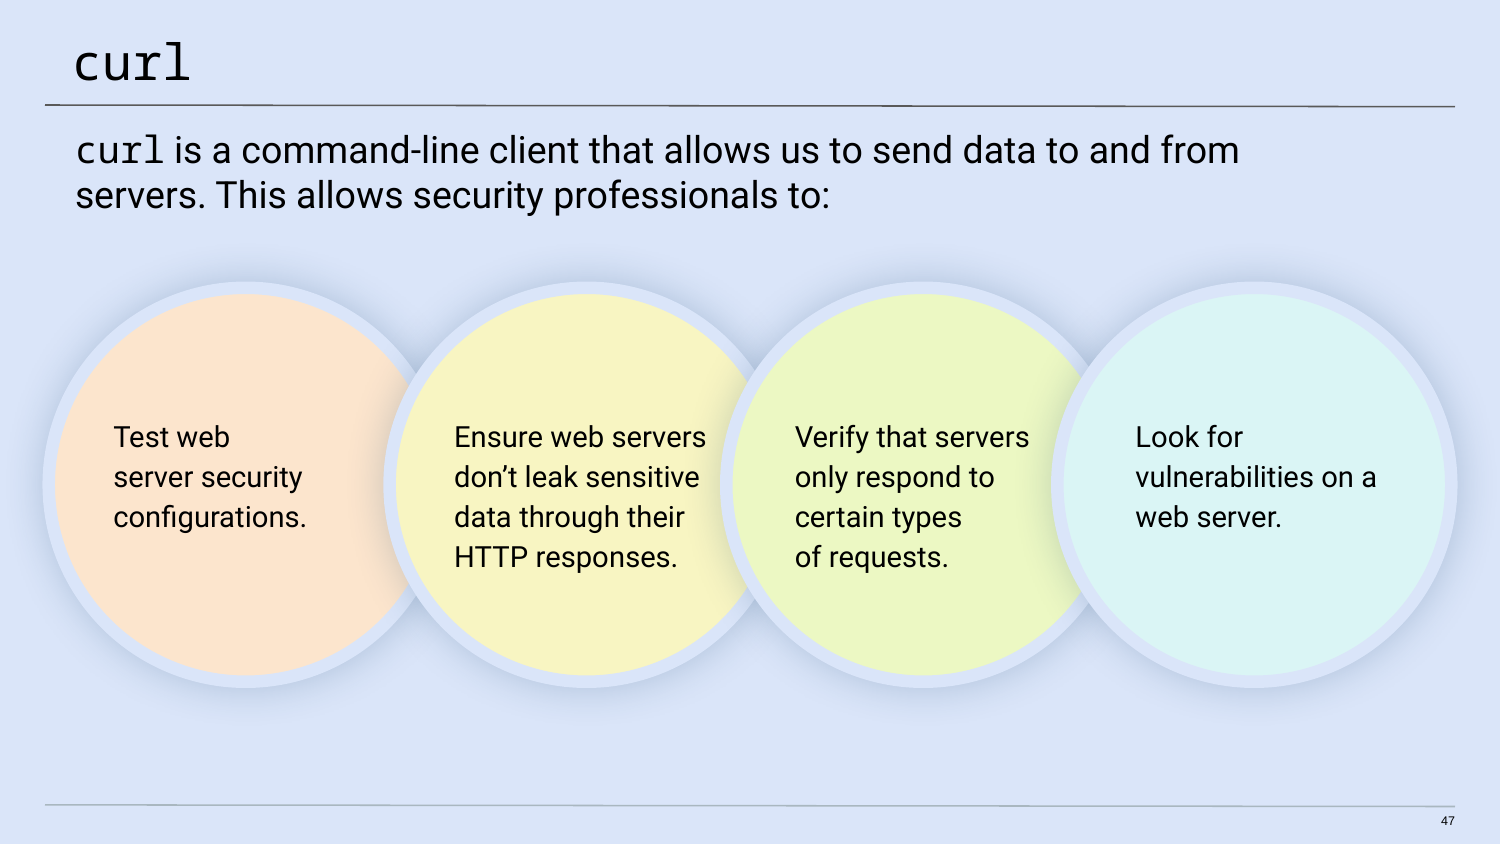

# curl
curl is a command-line client that allows us to send data to and from servers. This allows security professionals to:

Test web
server security configurations.
Ensure web servers don’t leak sensitive data through their HTTP responses.
Verify that servers only respond to certain types
of requests.
Look for vulnerabilities on a web server.
47